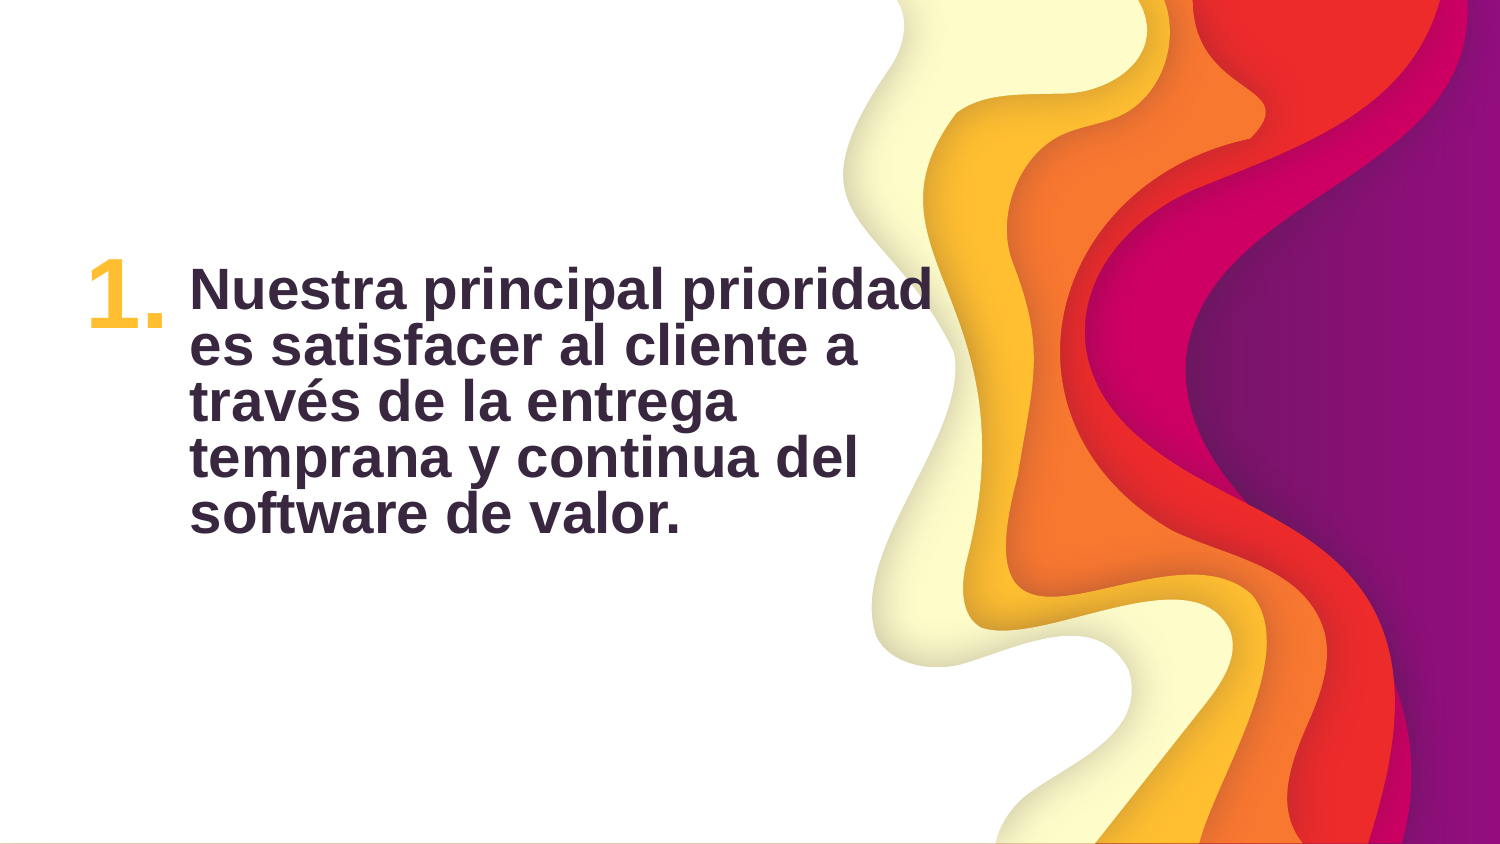

1.
Nuestra principal prioridad es satisfacer al cliente a través de la entrega temprana y continua del software de valor.